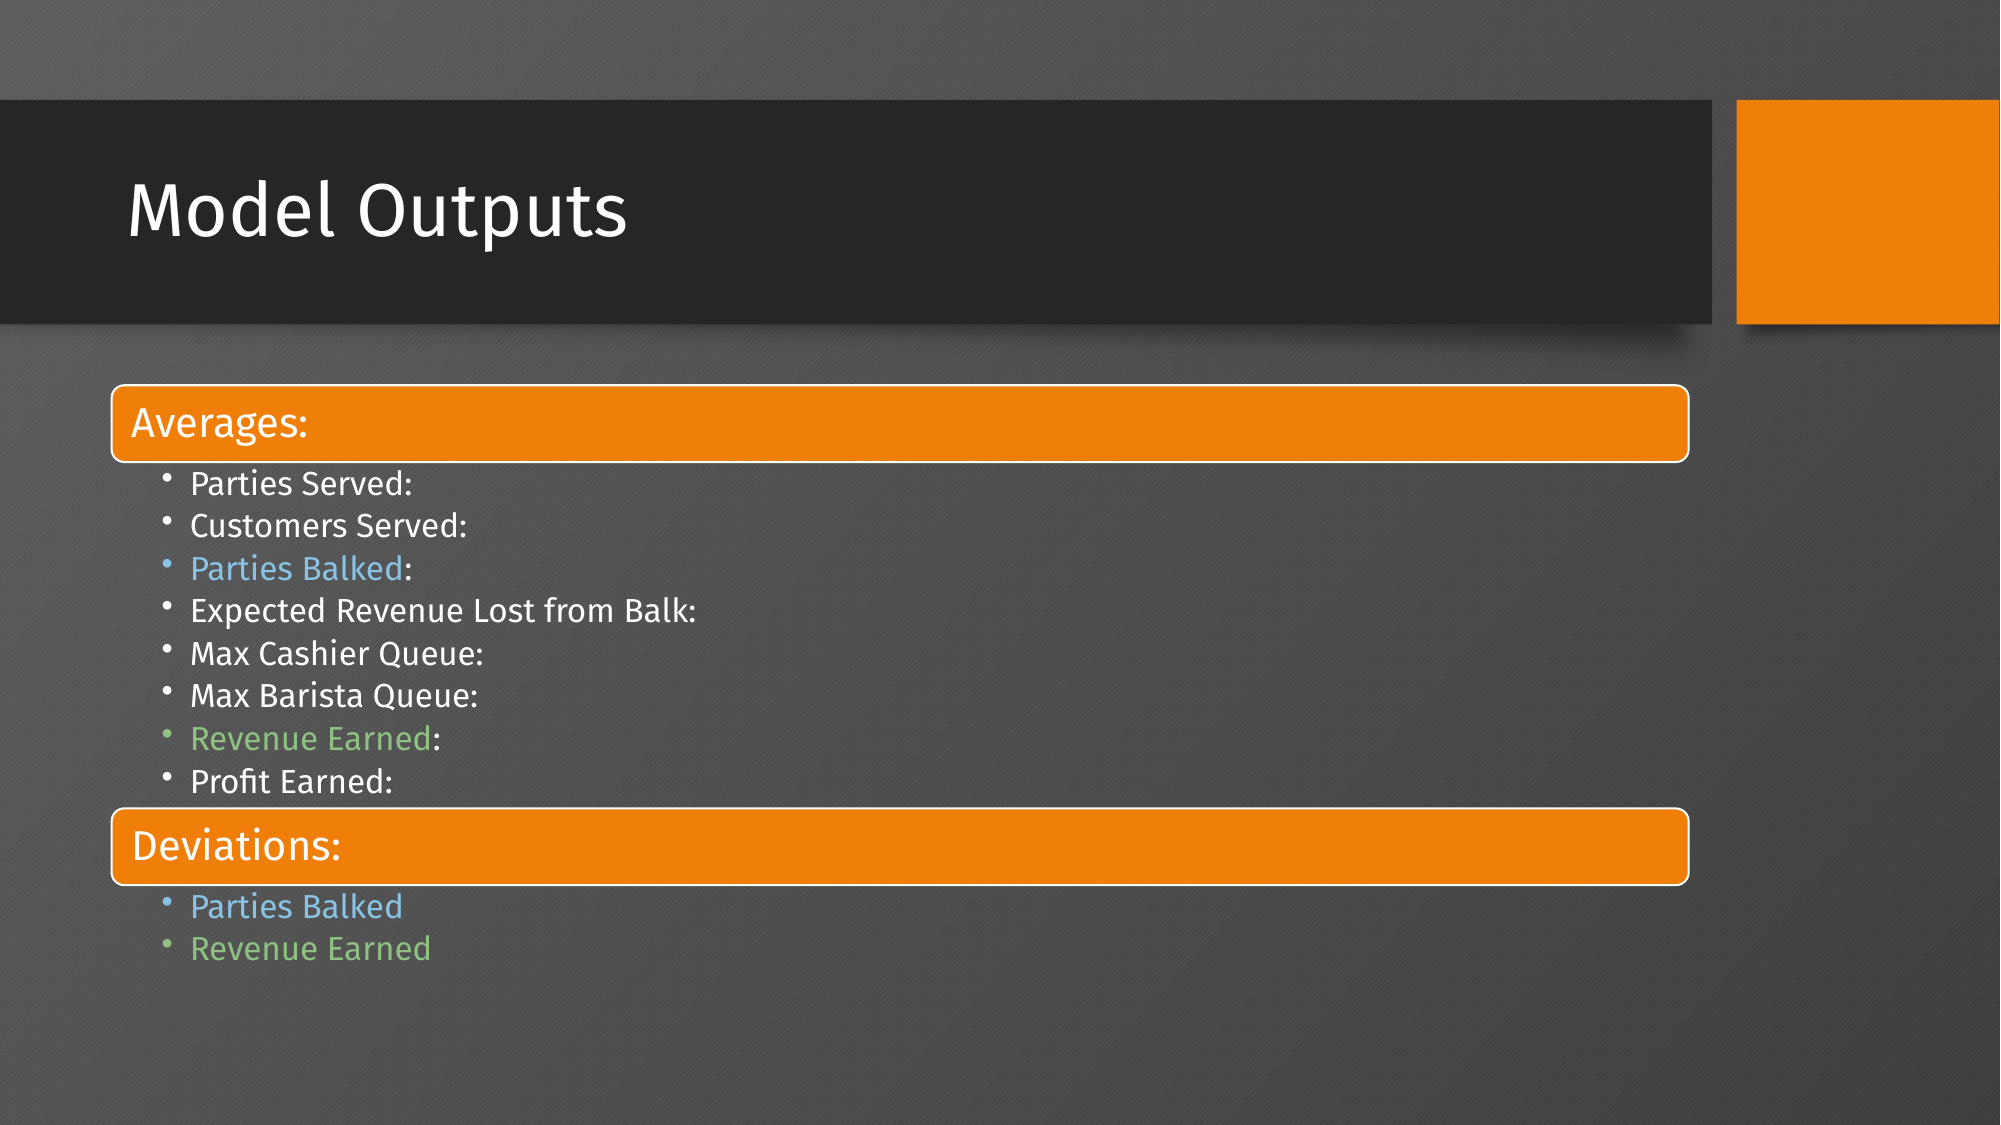

# Model Outputs
Averages:
Parties Served:
Customers Served:
Parties Balked:
Expected Revenue Lost from Balk:
Max Cashier Queue:
Max Barista Queue:
Revenue Earned:
Profit Earned:
Deviations:
Parties Balked
Revenue Earned